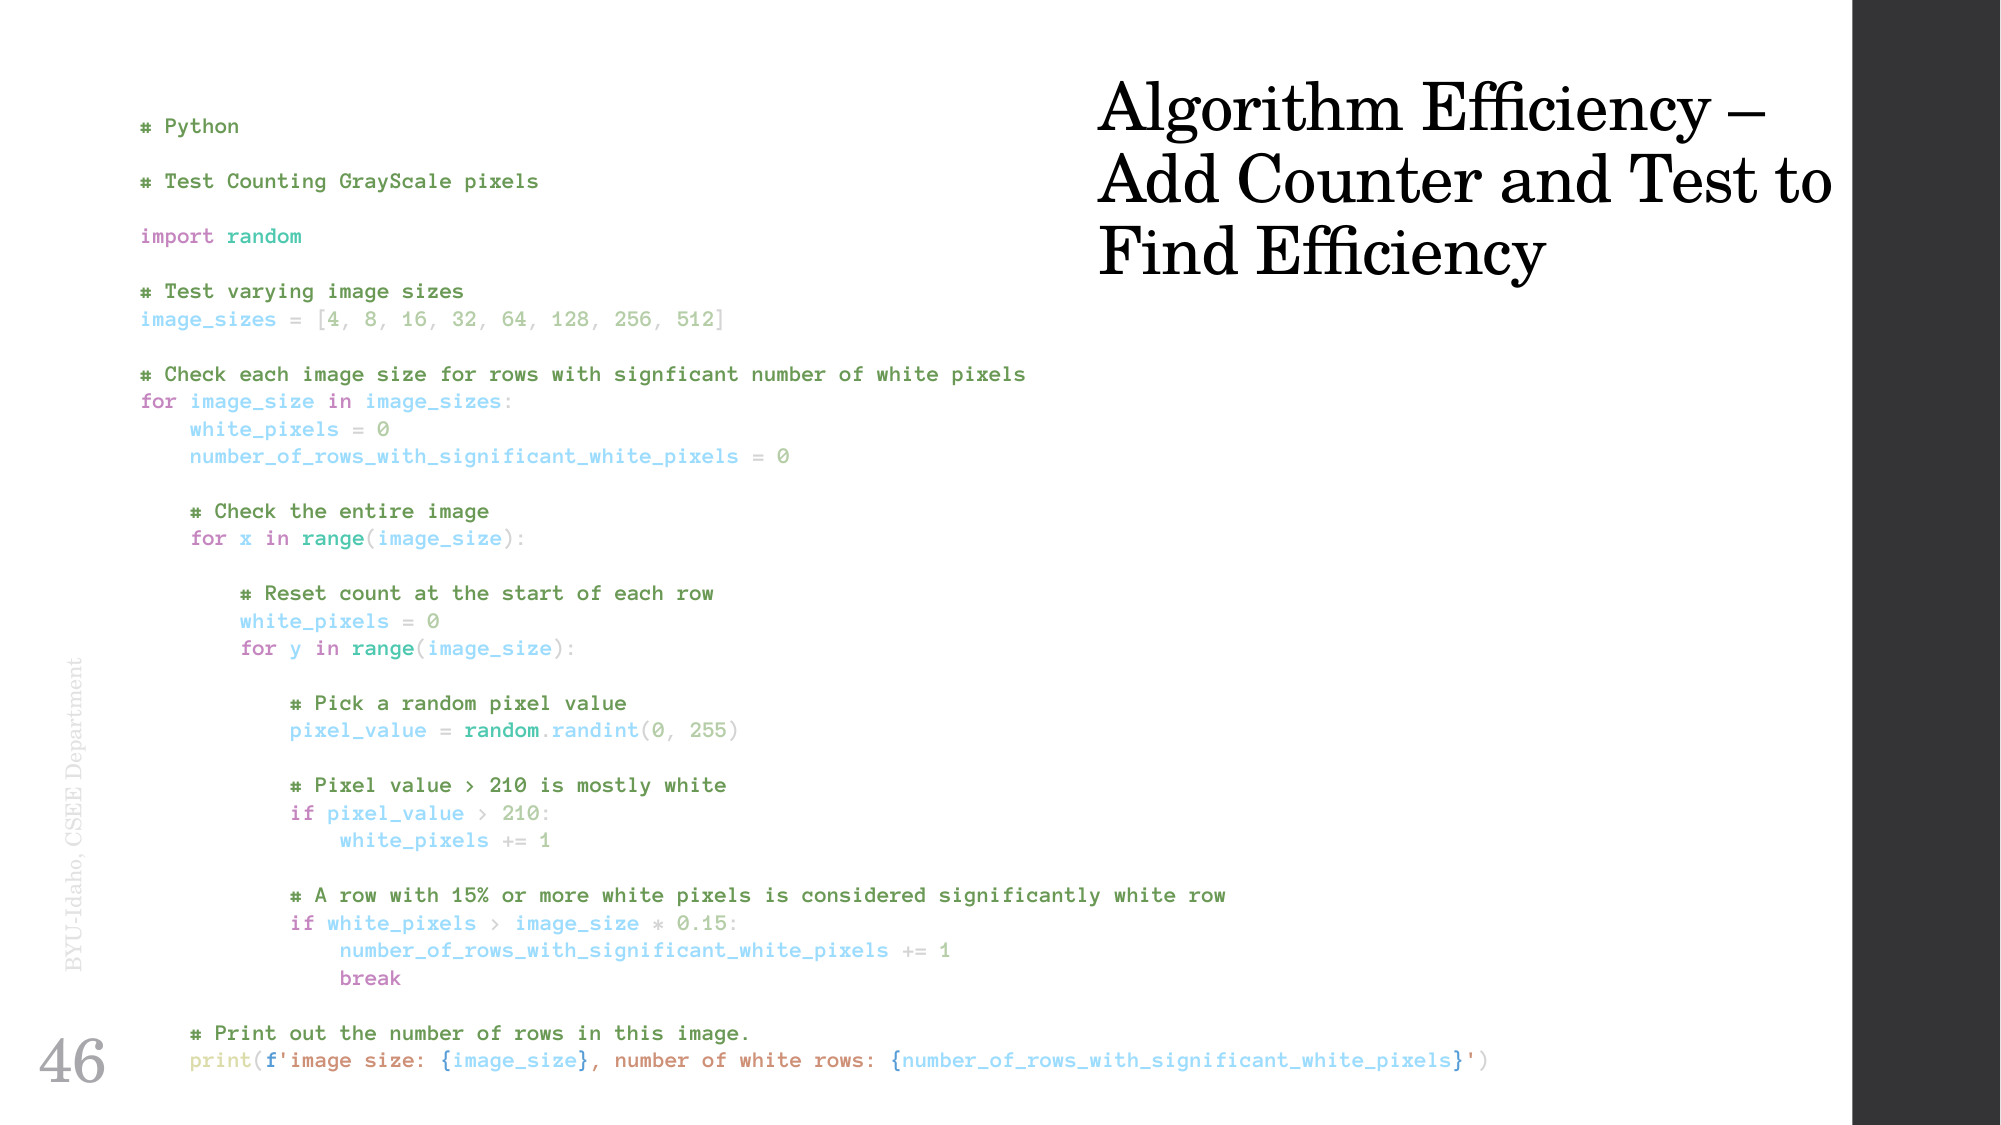

# Algorithm Efficiency – Add Counter and Test to Find Efficiency
# Python
# Test Counting GrayScale pixels
import random
# Test varying image sizes
image_sizes = [4, 8, 16, 32, 64, 128, 256, 512]
# Check each image size for rows with signficant number of white pixels
for image_size in image_sizes:
    white_pixels = 0
    number_of_rows_with_significant_white_pixels = 0
    # Check the entire image
    for x in range(image_size):
        # Reset count at the start of each row
        white_pixels = 0
        for y in range(image_size):
            # Pick a random pixel value
            pixel_value = random.randint(0, 255)
            # Pixel value > 210 is mostly white
            if pixel_value > 210:
                white_pixels += 1
            # A row with 15% or more white pixels is considered significantly white row
            if white_pixels > image_size * 0.15:
                number_of_rows_with_significant_white_pixels += 1
                break
    # Print out the number of rows in this image.
    print(f'image size: {image_size}, number of white rows: {number_of_rows_with_significant_white_pixels}')
BYU-Idaho, CSEE Department
46